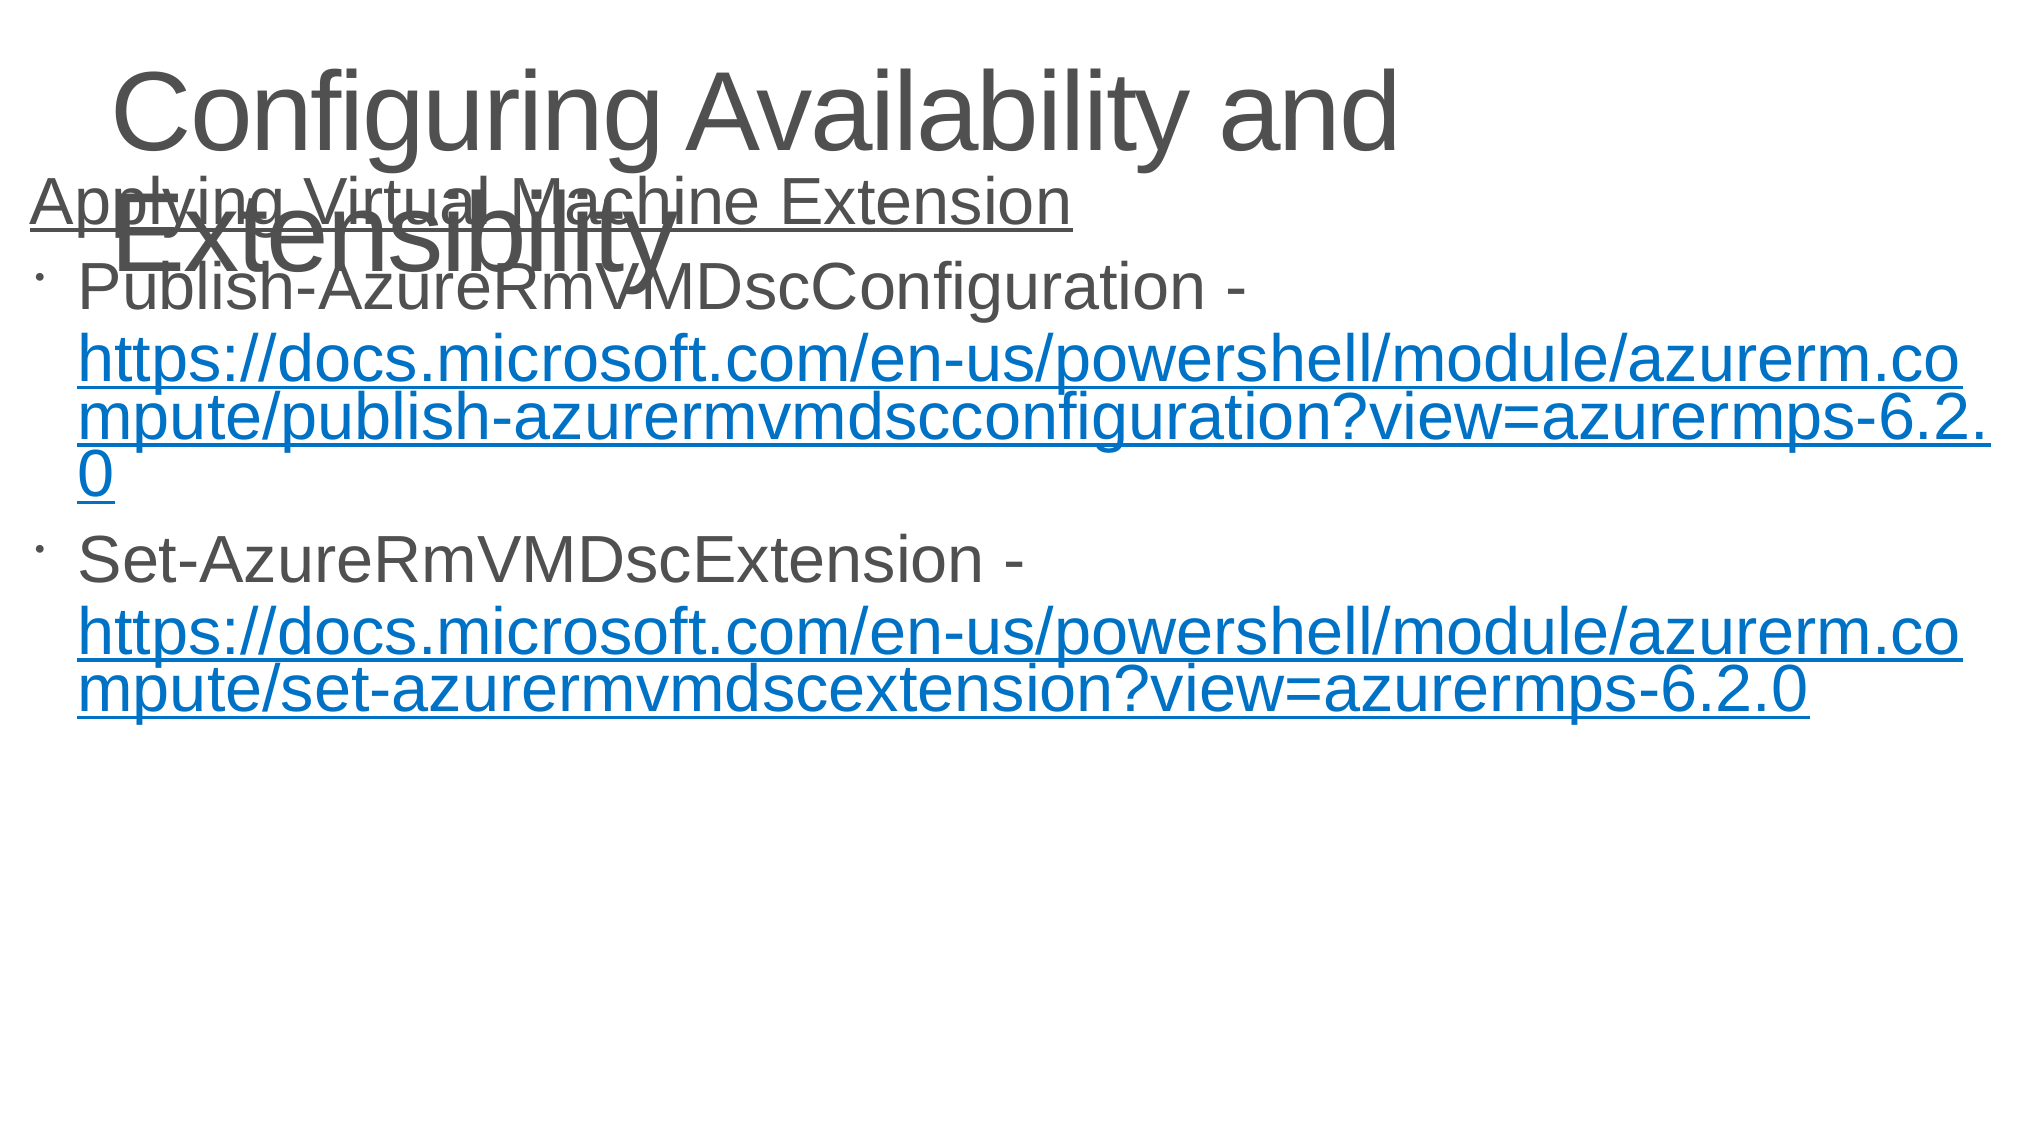

# Configuring Availability and Extensibility
Applying Virtual Machine Extension
Publish-AzureRmVMDscConfiguration - https://docs.microsoft.com/en-us/powershell/module/azurerm.compute/publish-azurermvmdscconfiguration?view=azurermps-6.2.0
Set-AzureRmVMDscExtension - https://docs.microsoft.com/en-us/powershell/module/azurerm.compute/set-azurermvmdscextension?view=azurermps-6.2.0